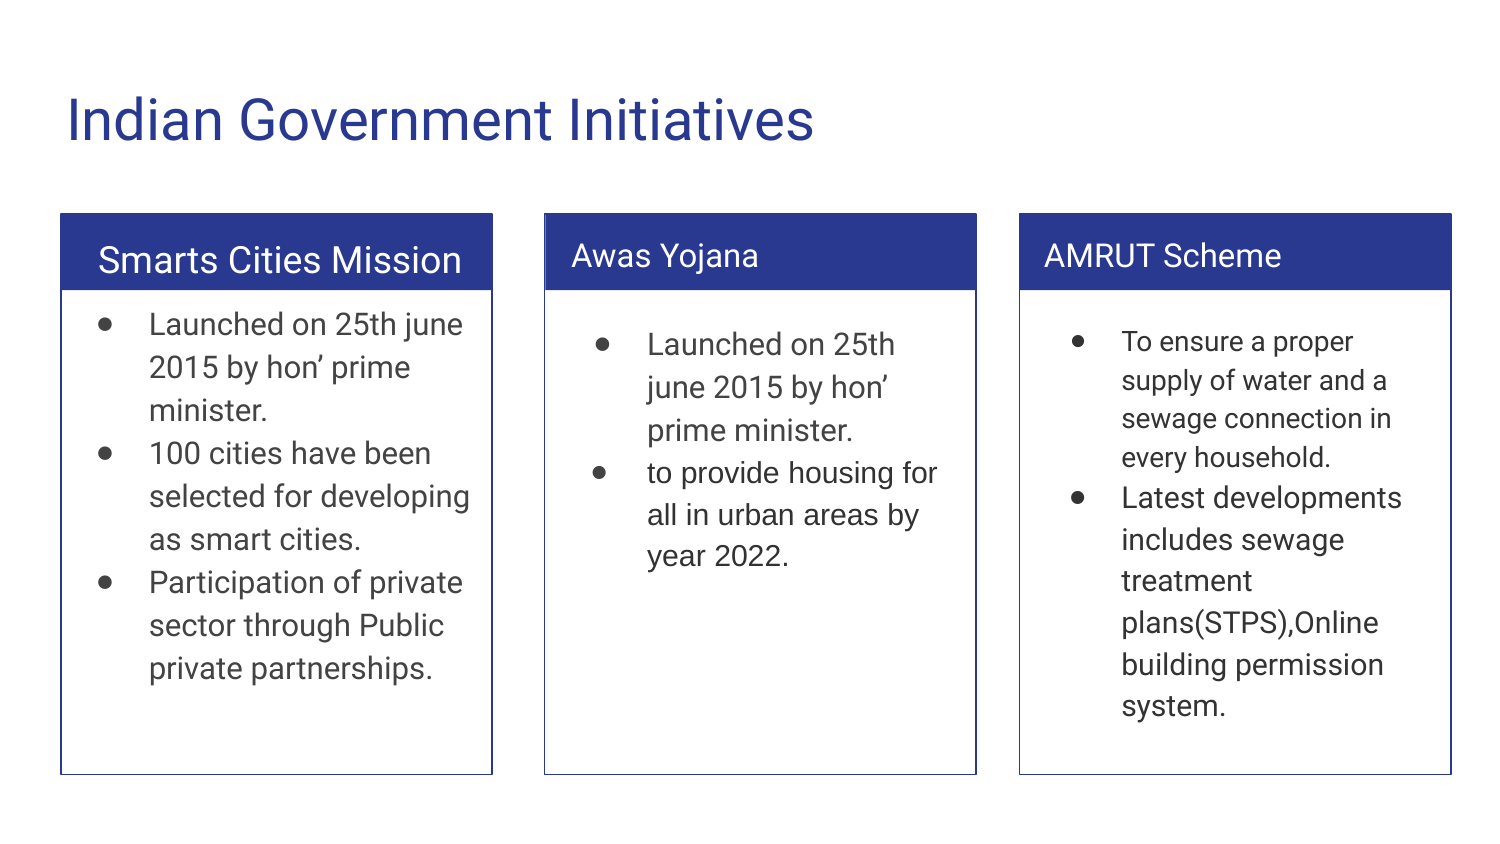

# Indian Government Initiatives

Smarts Cities Mission

Awas Yojana

AMRUT Scheme
Launched on 25th june 2015 by hon’ prime minister.
100 cities have been selected for developing as smart cities.
Participation of private sector through Public private partnerships.

Launched on 25th june 2015 by hon’ prime minister.
to provide housing for all in urban areas by year 2022.

To ensure a proper supply of water and a sewage connection in every household.
Latest developments includes sewage treatment plans(STPS),Online building permission system.